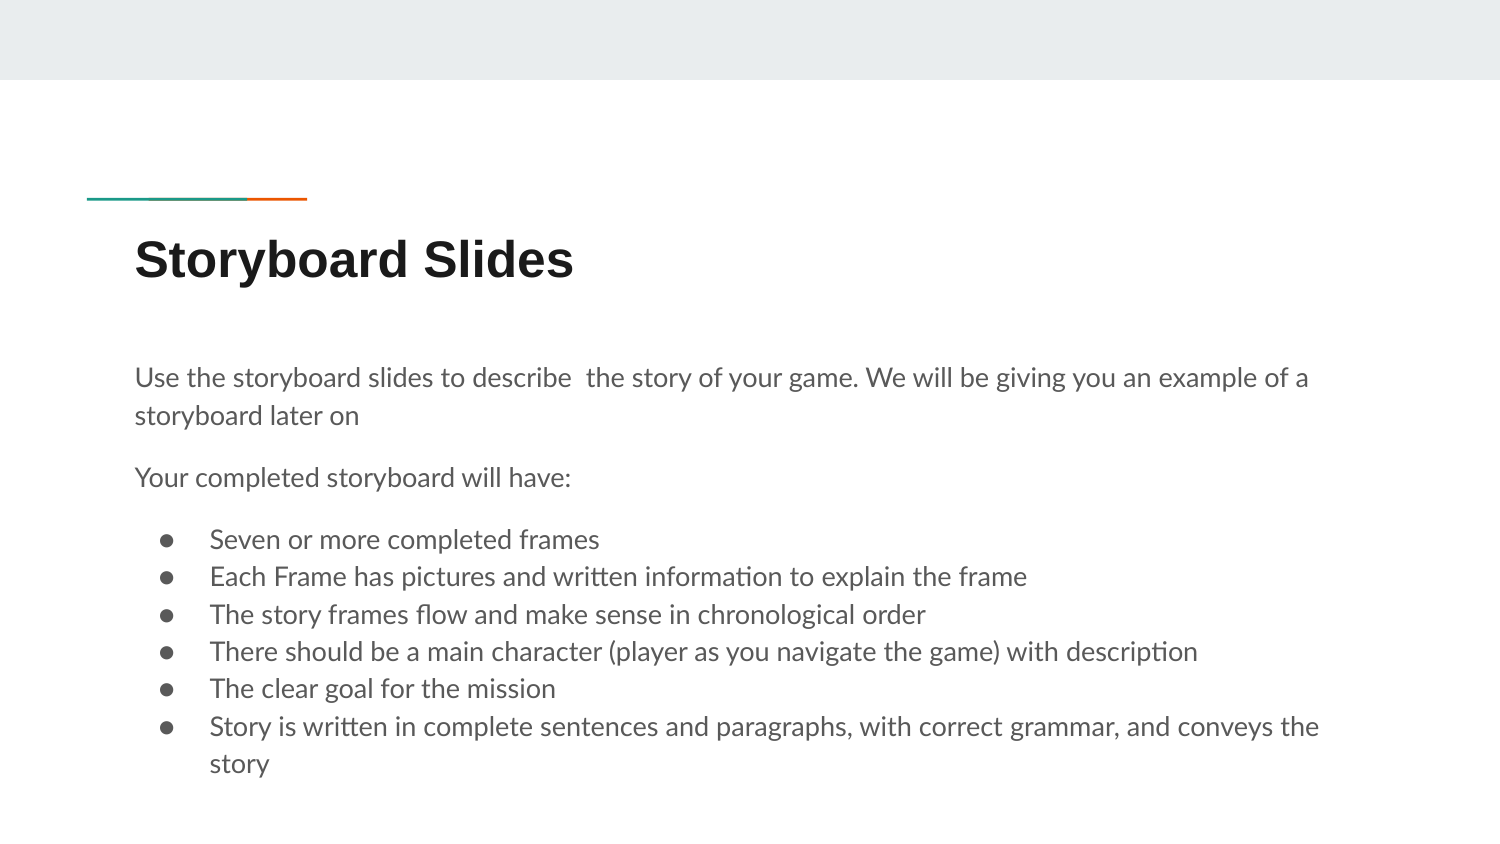

# Storyboard Slides
Use the storyboard slides to describe  the story of your game. We will be giving you an example of a storyboard later on
Your completed storyboard will have:
Seven or more completed frames
Each Frame has pictures and written information to explain the frame
The story frames flow and make sense in chronological order
There should be a main character (player as you navigate the game) with description
The clear goal for the mission
Story is written in complete sentences and paragraphs, with correct grammar, and conveys the story